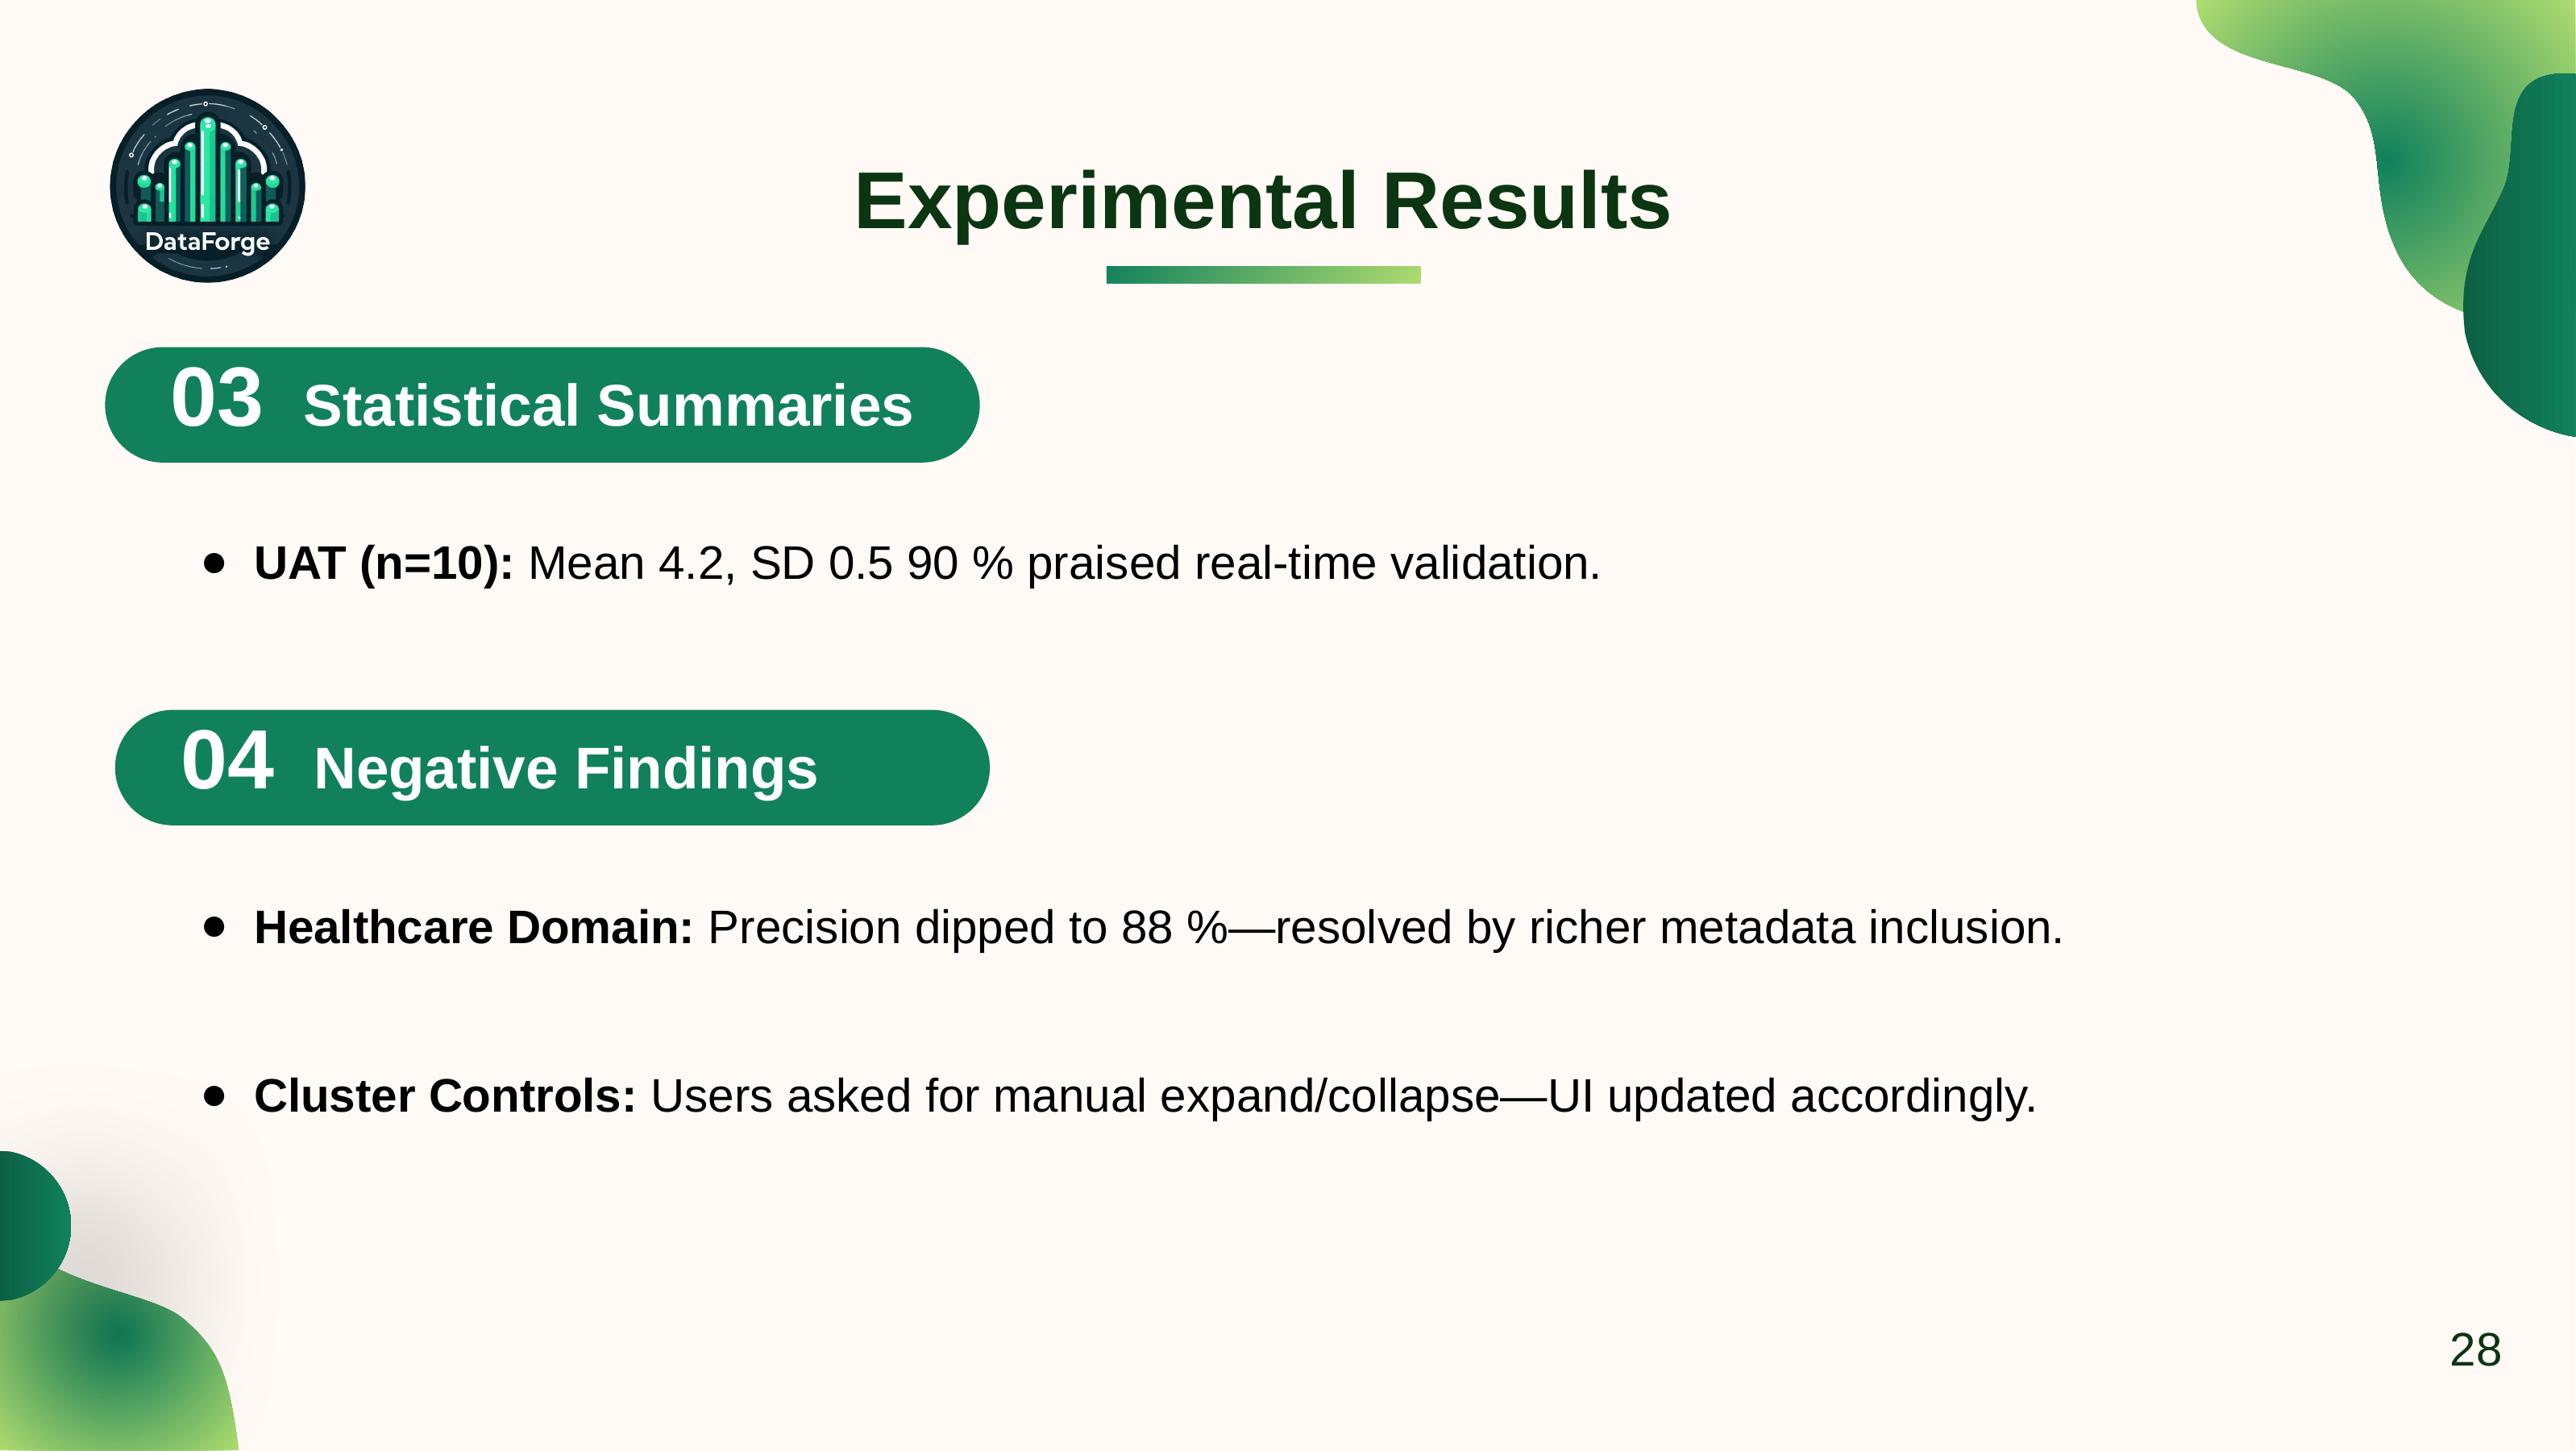

Experimental Results

03  Statistical Summaries

UAT (n=10): Mean 4.2, SD 0.5 90 % praised real-time validation.

04  Negative Findings

Healthcare Domain: Precision dipped to 88 %—resolved by richer metadata inclusion.
Cluster Controls: Users asked for manual expand/collapse—UI updated accordingly.
28